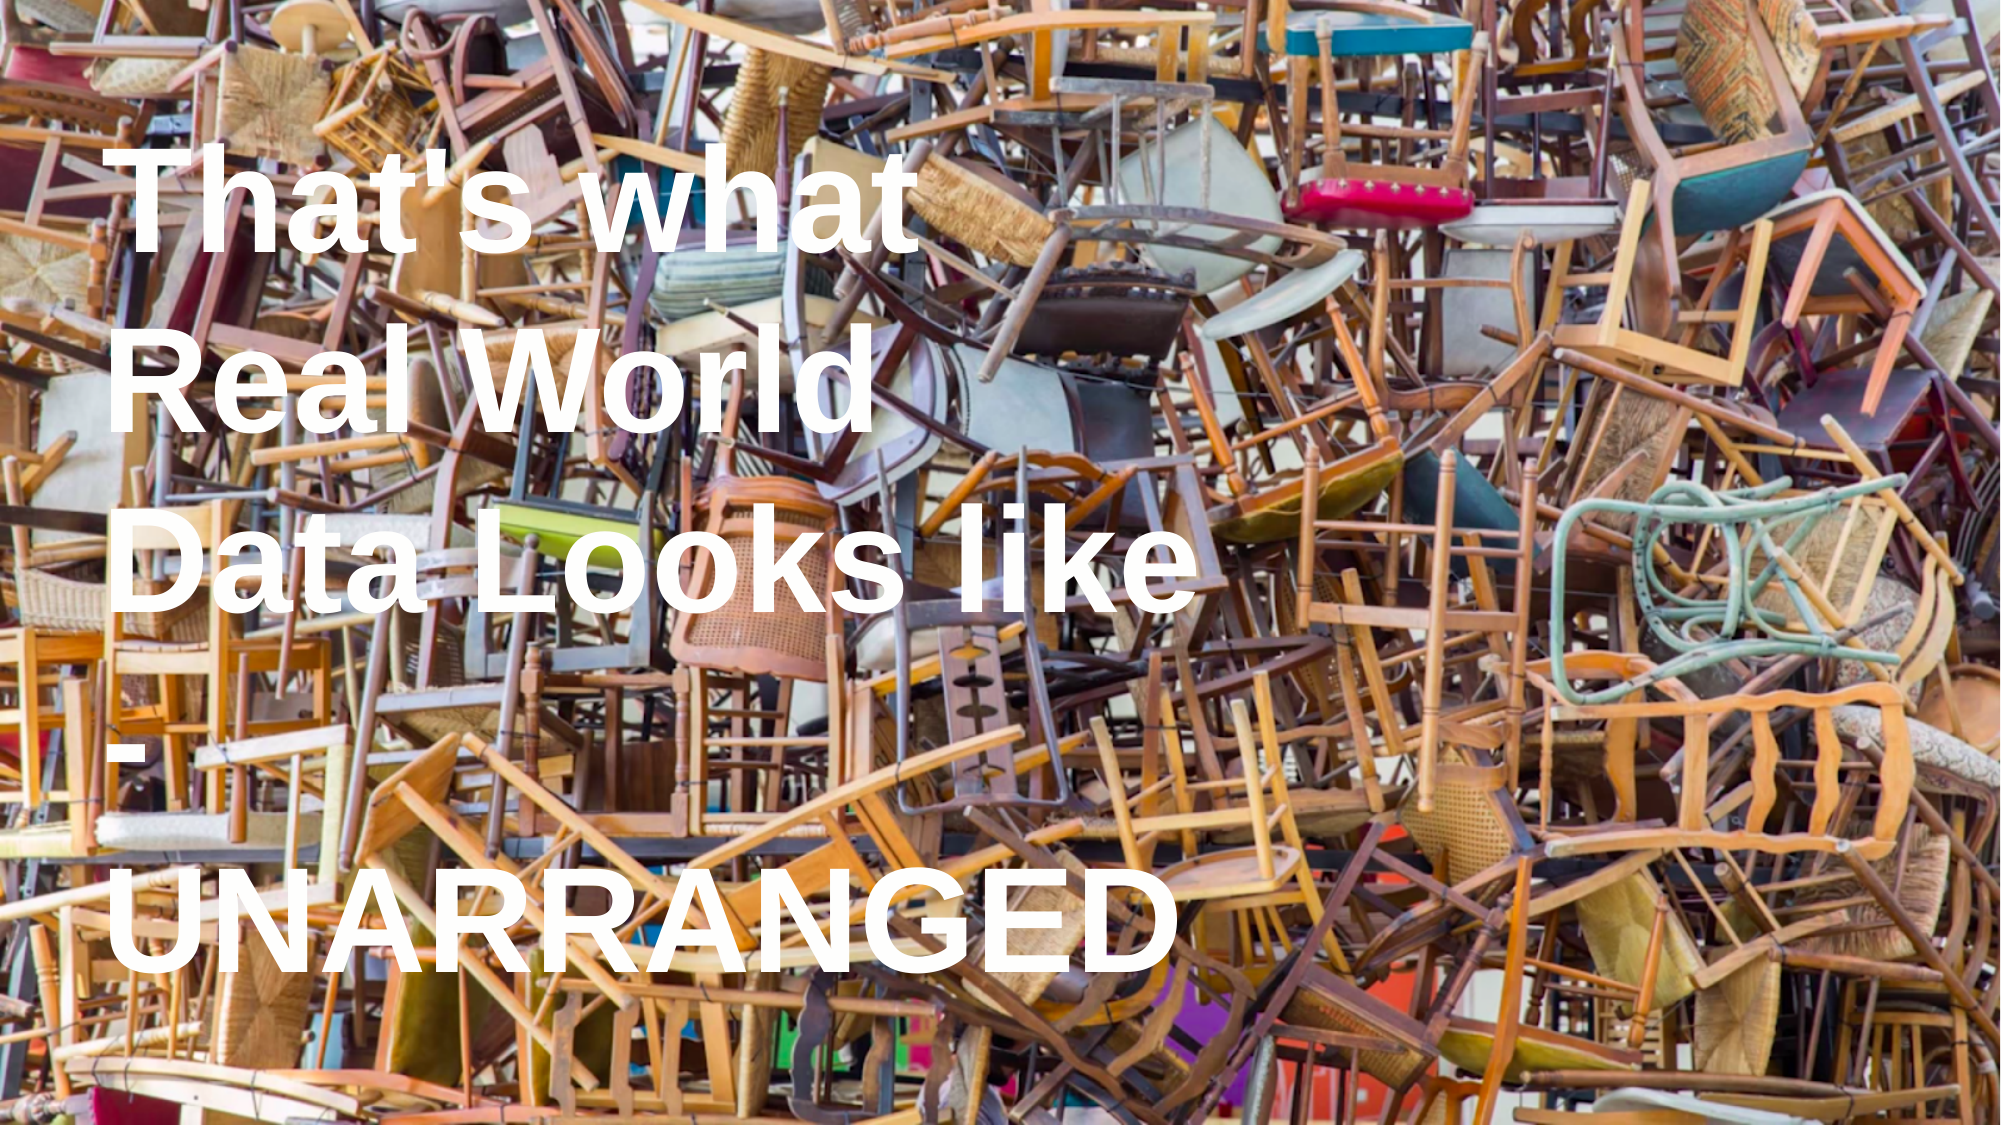

That's what Real World Data Looks like - UNARRANGED